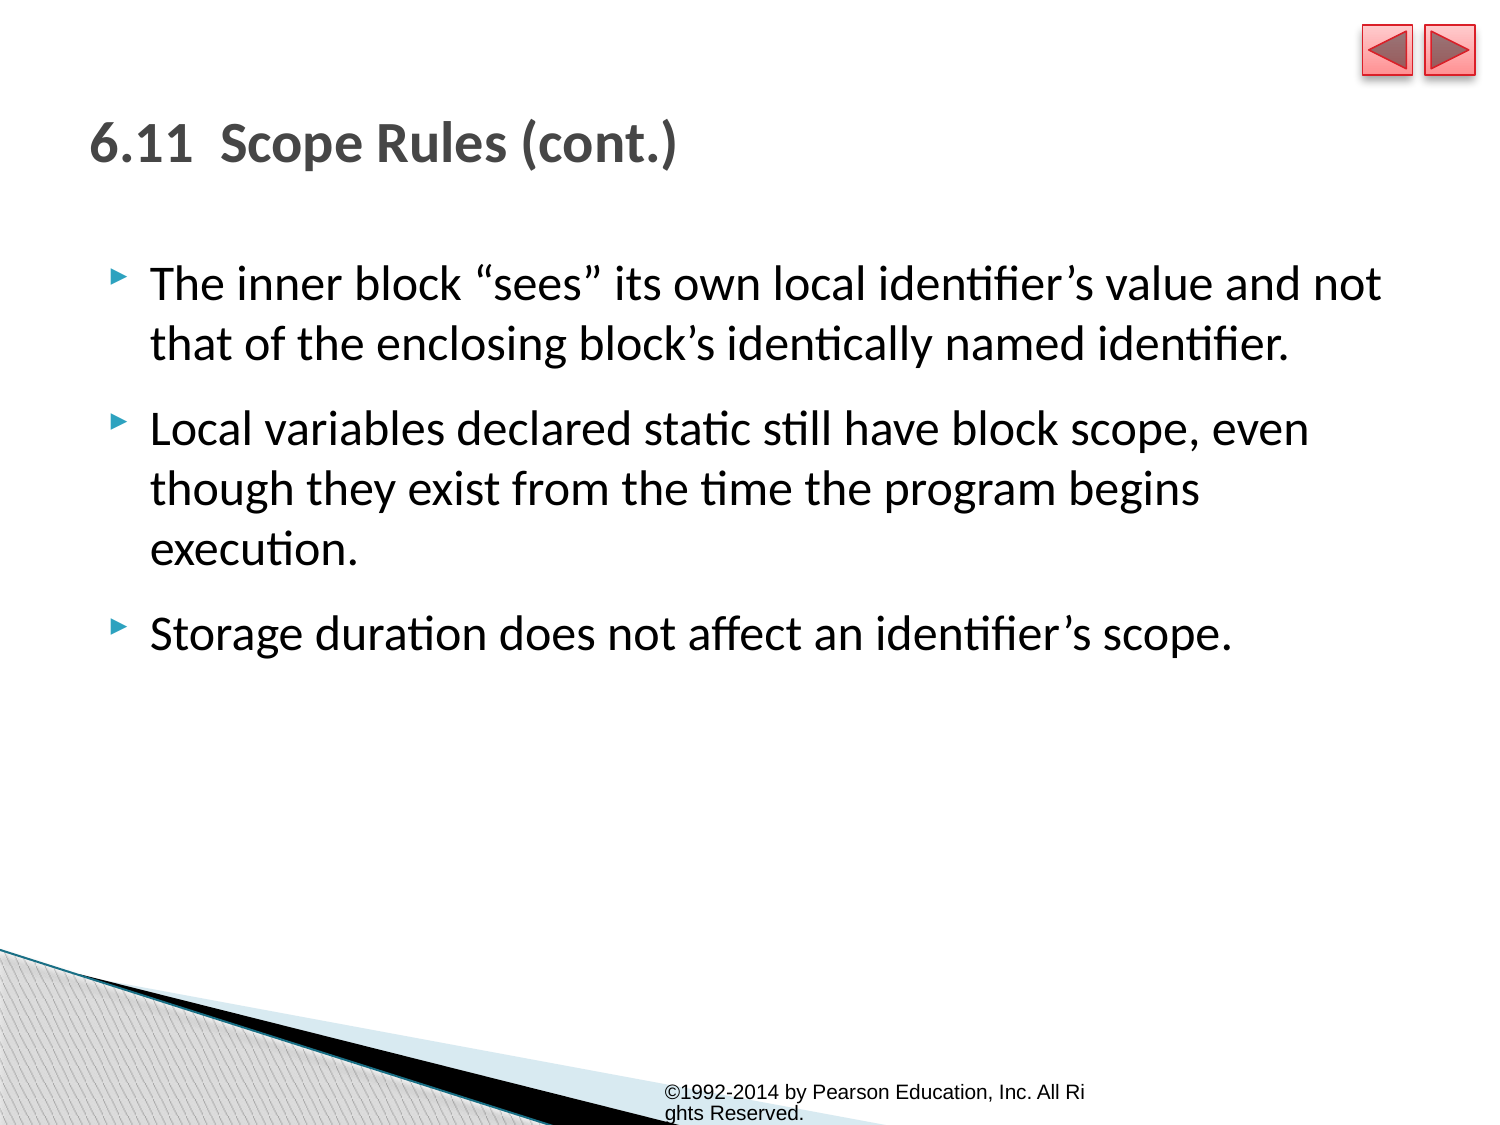

# 6.11  Scope Rules (cont.)
The inner block “sees” its own local identifier’s value and not that of the enclosing block’s identically named identifier.
Local variables declared static still have block scope, even though they exist from the time the program begins execution.
Storage duration does not affect an identifier’s scope.
©1992-2014 by Pearson Education, Inc. All Rights Reserved.